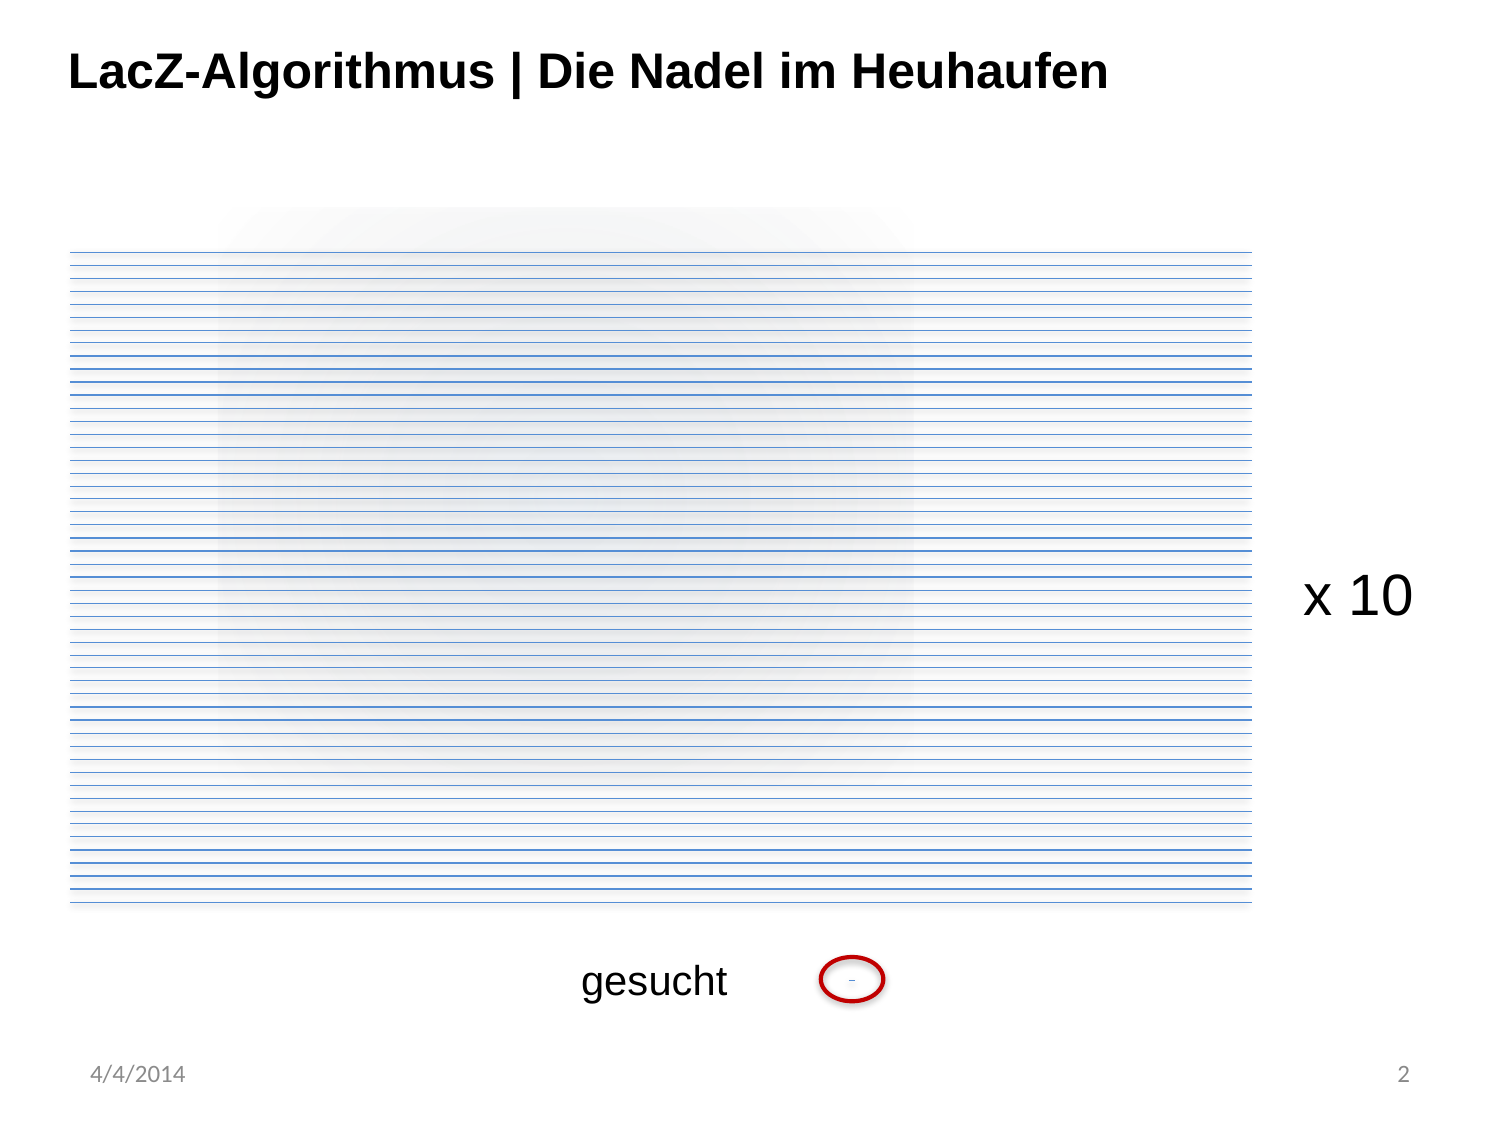

LacZ-Algorithmus | Die Nadel im Heuhaufen

x 10
gesucht

4/4/2014
2